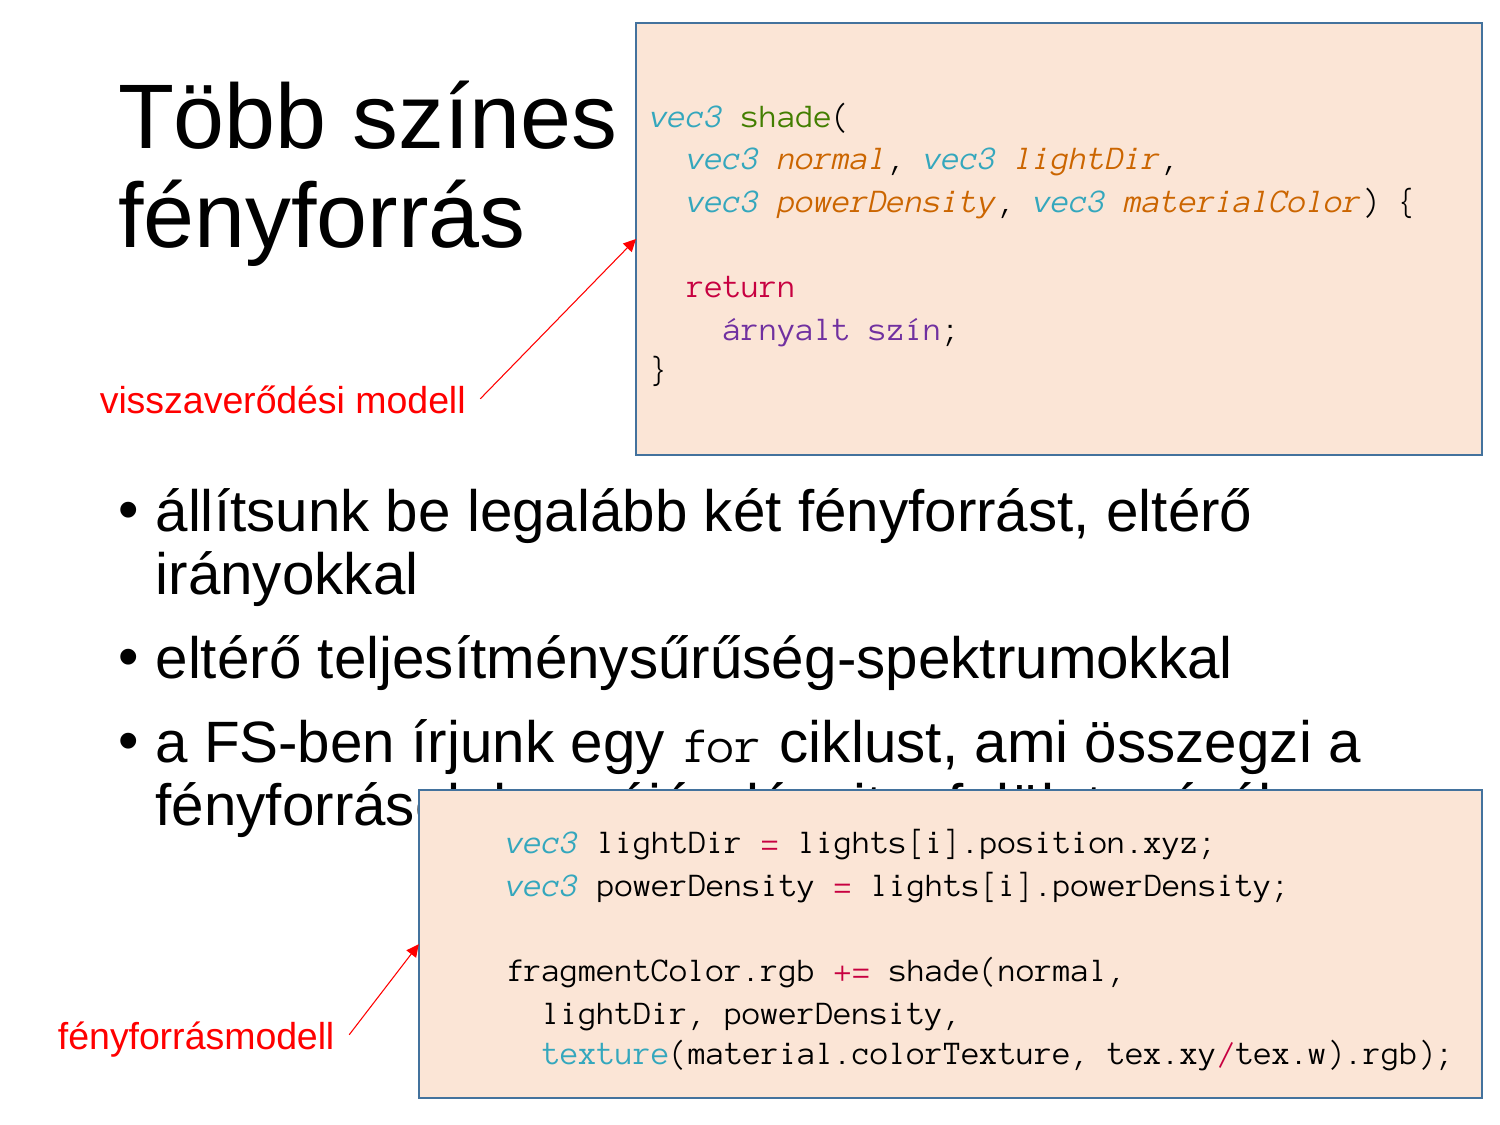

vec3 shade(
  vec3 normal, vec3 lightDir,
  vec3 powerDensity, vec3 materialColor) {

  return
    árnyalt szín;
}
# Több színes fényforrás

állítsunk be legalább két fényforrást, eltérő irányokkal
eltérő teljesítménysűrűség-spektrumokkal
a FS-ben írjunk egy for ciklust, ami összegzi a fényforrások hozzájárulásait a felület színéhez
visszaverődési modell
    vec3 lightDir = lights[i].position.xyz;
    vec3 powerDensity = lights[i].powerDensity;

    fragmentColor.rgb += shade(normal,
      lightDir, powerDensity,
      texture(material.colorTexture, tex.xy/tex.w).rgb);
fényforrásmodell